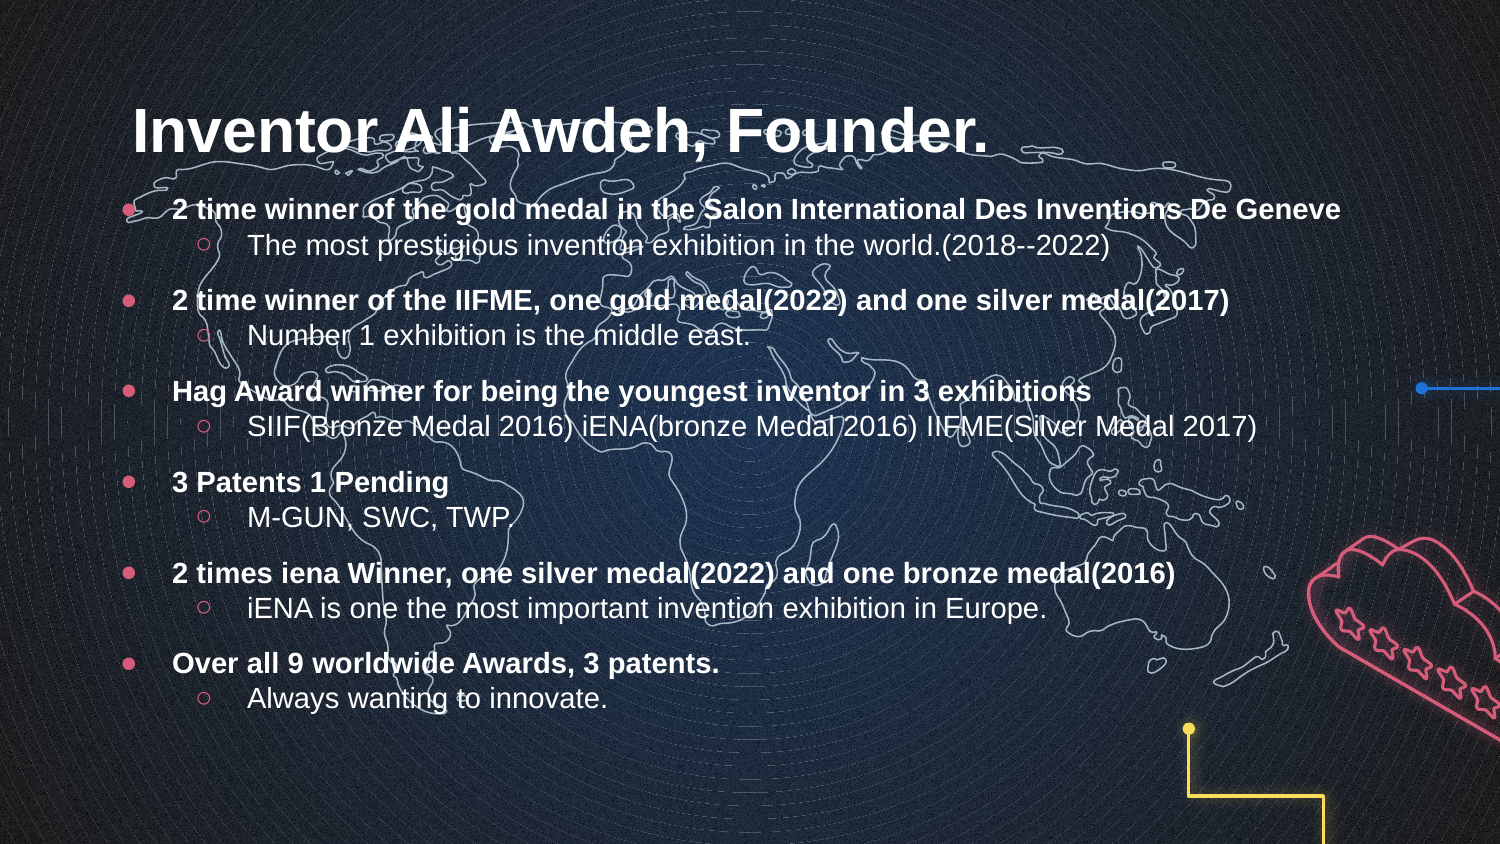

# Inventor Ali Awdeh, Founder.

2 time winner of the gold medal in the Salon International Des Inventions De Geneve
The most prestigious invention exhibition in the world.(2018--2022)
2 time winner of the IIFME, one gold medal(2022) and one silver medal(2017)
Number 1 exhibition is the middle east.
Hag Award winner for being the youngest inventor in 3 exhibitions
SIIF(Bronze Medal 2016) iENA(bronze Medal 2016) IIFME(Silver Medal 2017)
3 Patents 1 Pending
M-GUN, SWC, TWP.
2 times iena Winner, one silver medal(2022) and one bronze medal(2016)
iENA is one the most important invention exhibition in Europe.
Over all 9 worldwide Awards, 3 patents.
Always wanting to innovate.